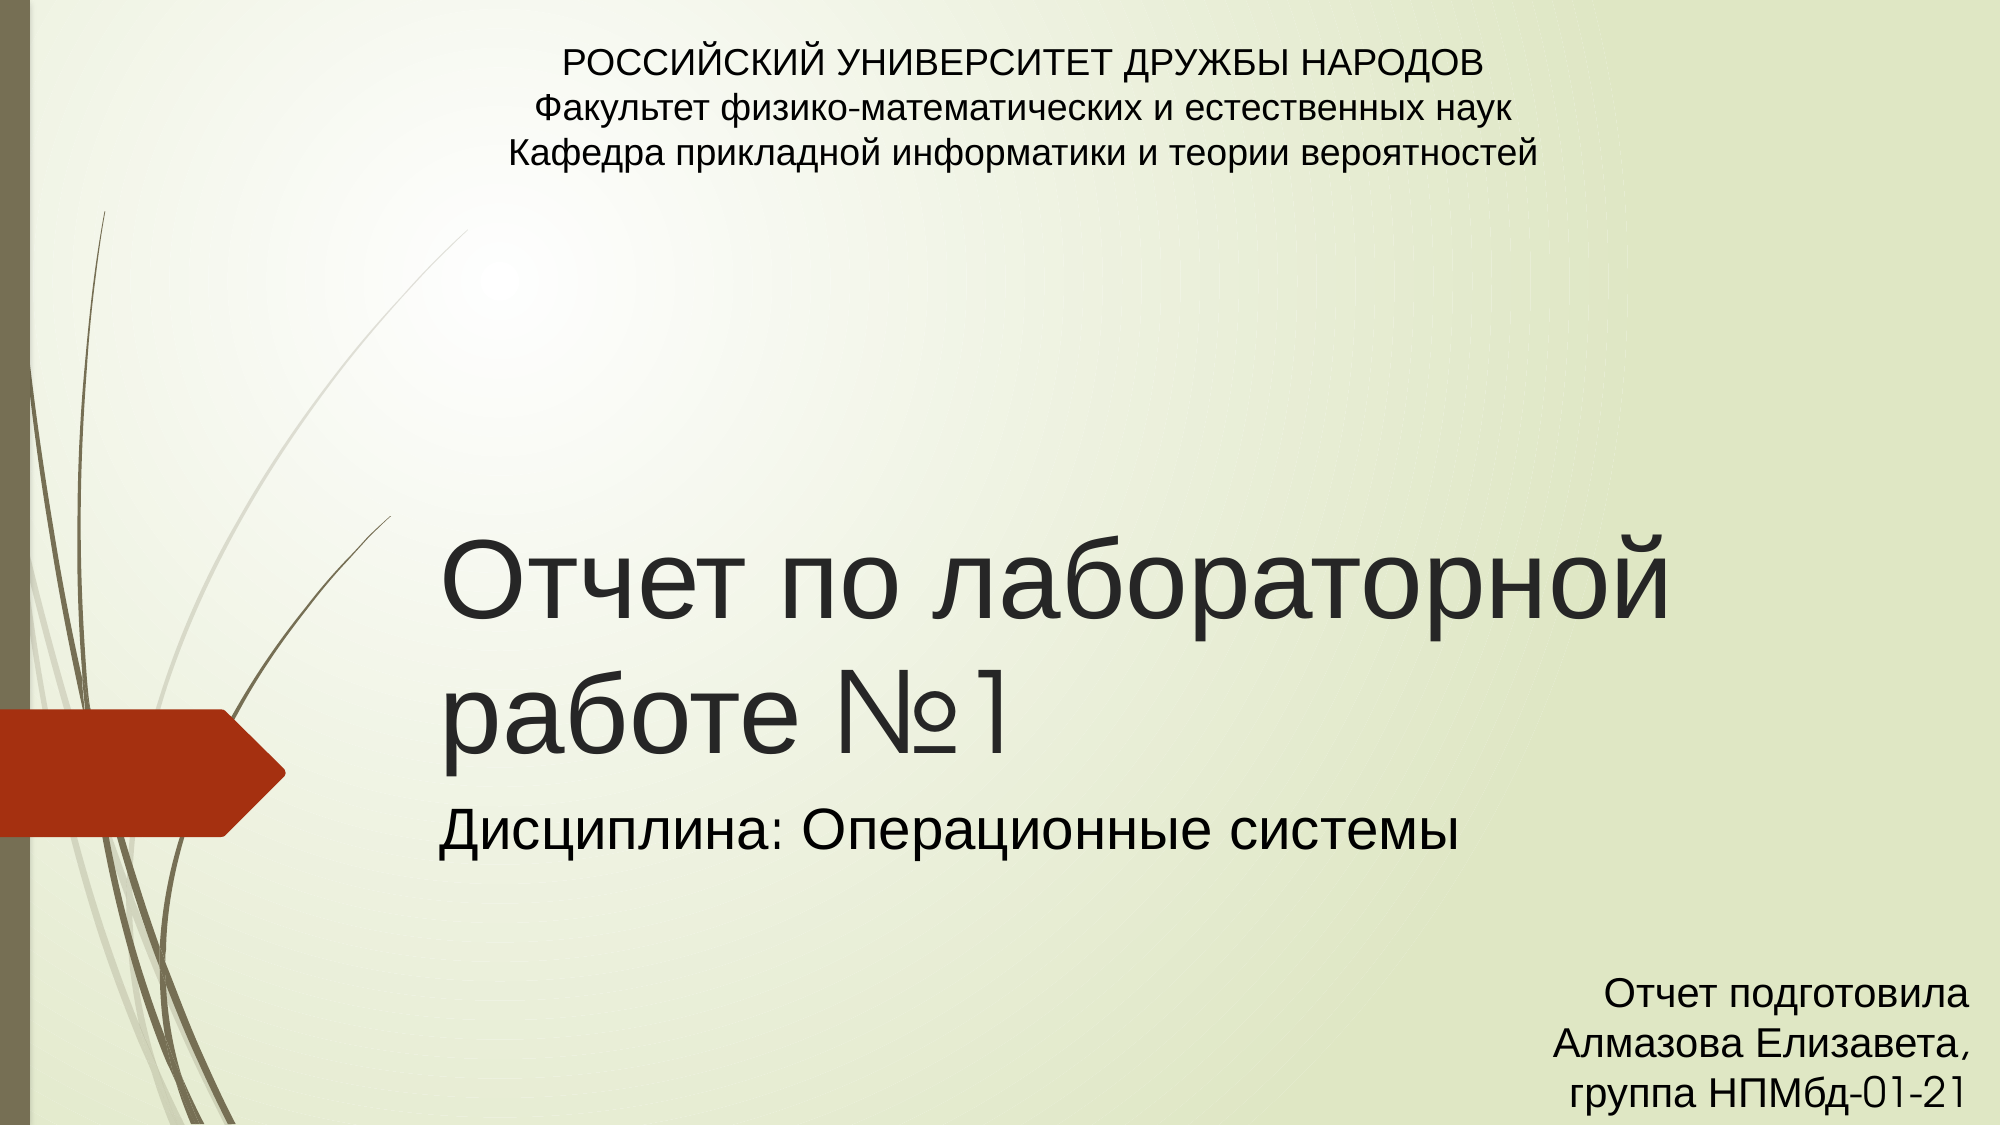

РОССИЙСКИЙ УНИВЕРСИТЕТ ДРУЖБЫ НАРОДОВ
Факультет физико-математических и естественных наук
Кафедра прикладной информатики и теории вероятностей

# Отчет по лабораторной работе №1
Дисциплина: Операционные системы
Отчет подготовила
Алмазова Елизавета,
группа НПМбд-01-21